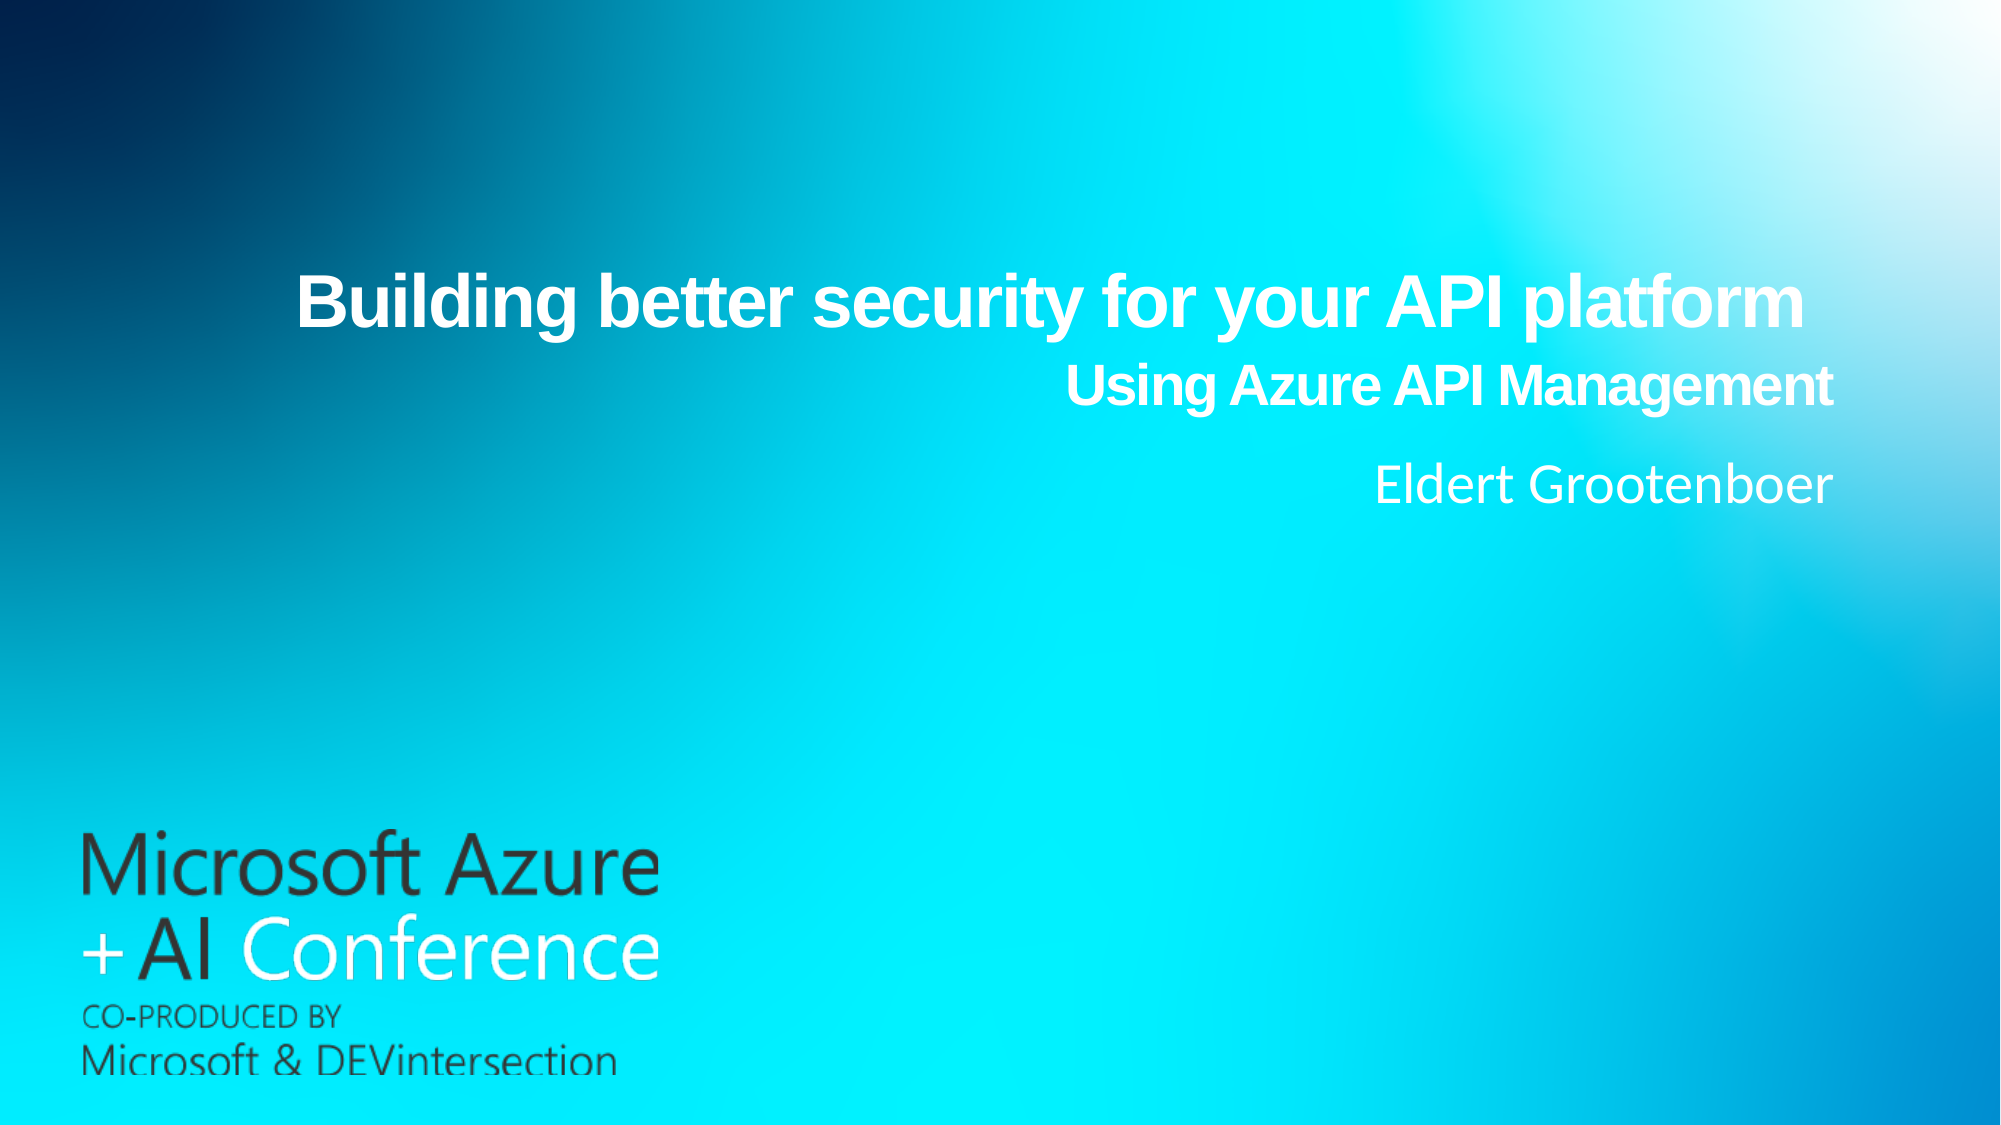

# Building better security for your API platform Using Azure API Management
Eldert Grootenboer